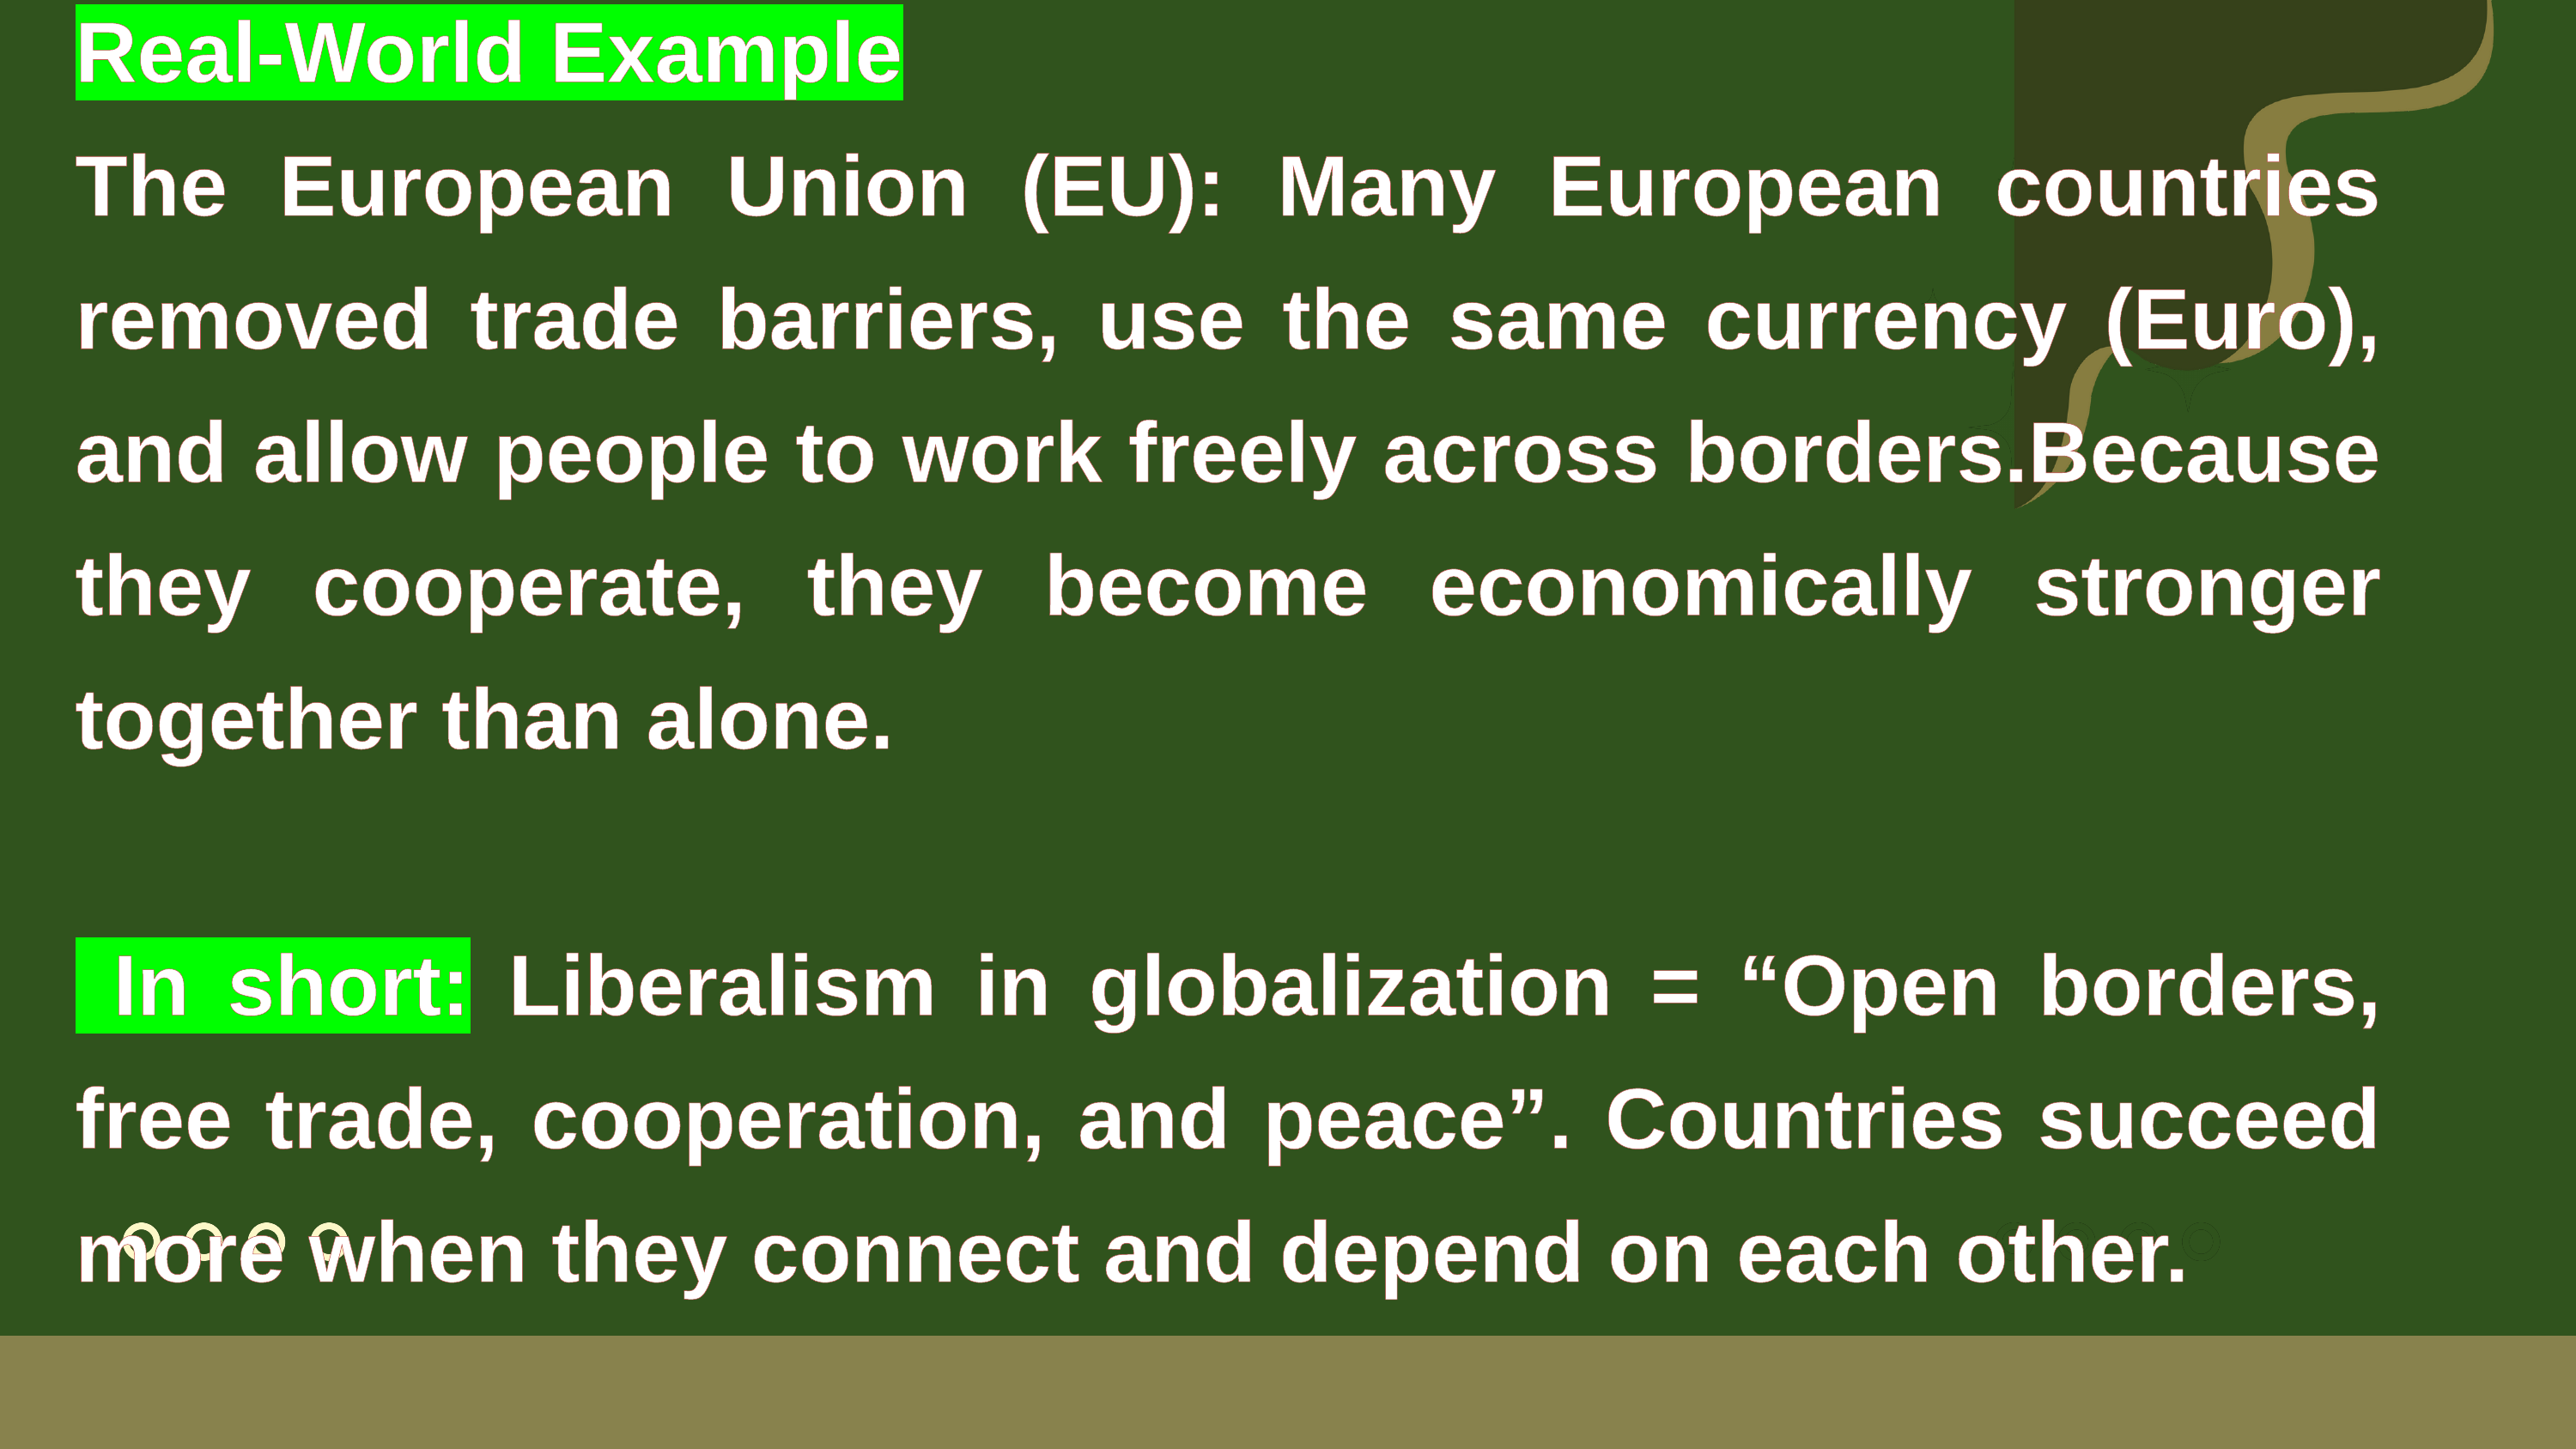

Real-World Example
The European Union (EU): Many European countries removed trade barriers, use the same currency (Euro), and allow people to work freely across borders.Because they cooperate, they become economically stronger together than alone.

 In short: Liberalism in globalization = “Open borders, free trade, cooperation, and peace”. Countries succeed more when they connect and depend on each other.